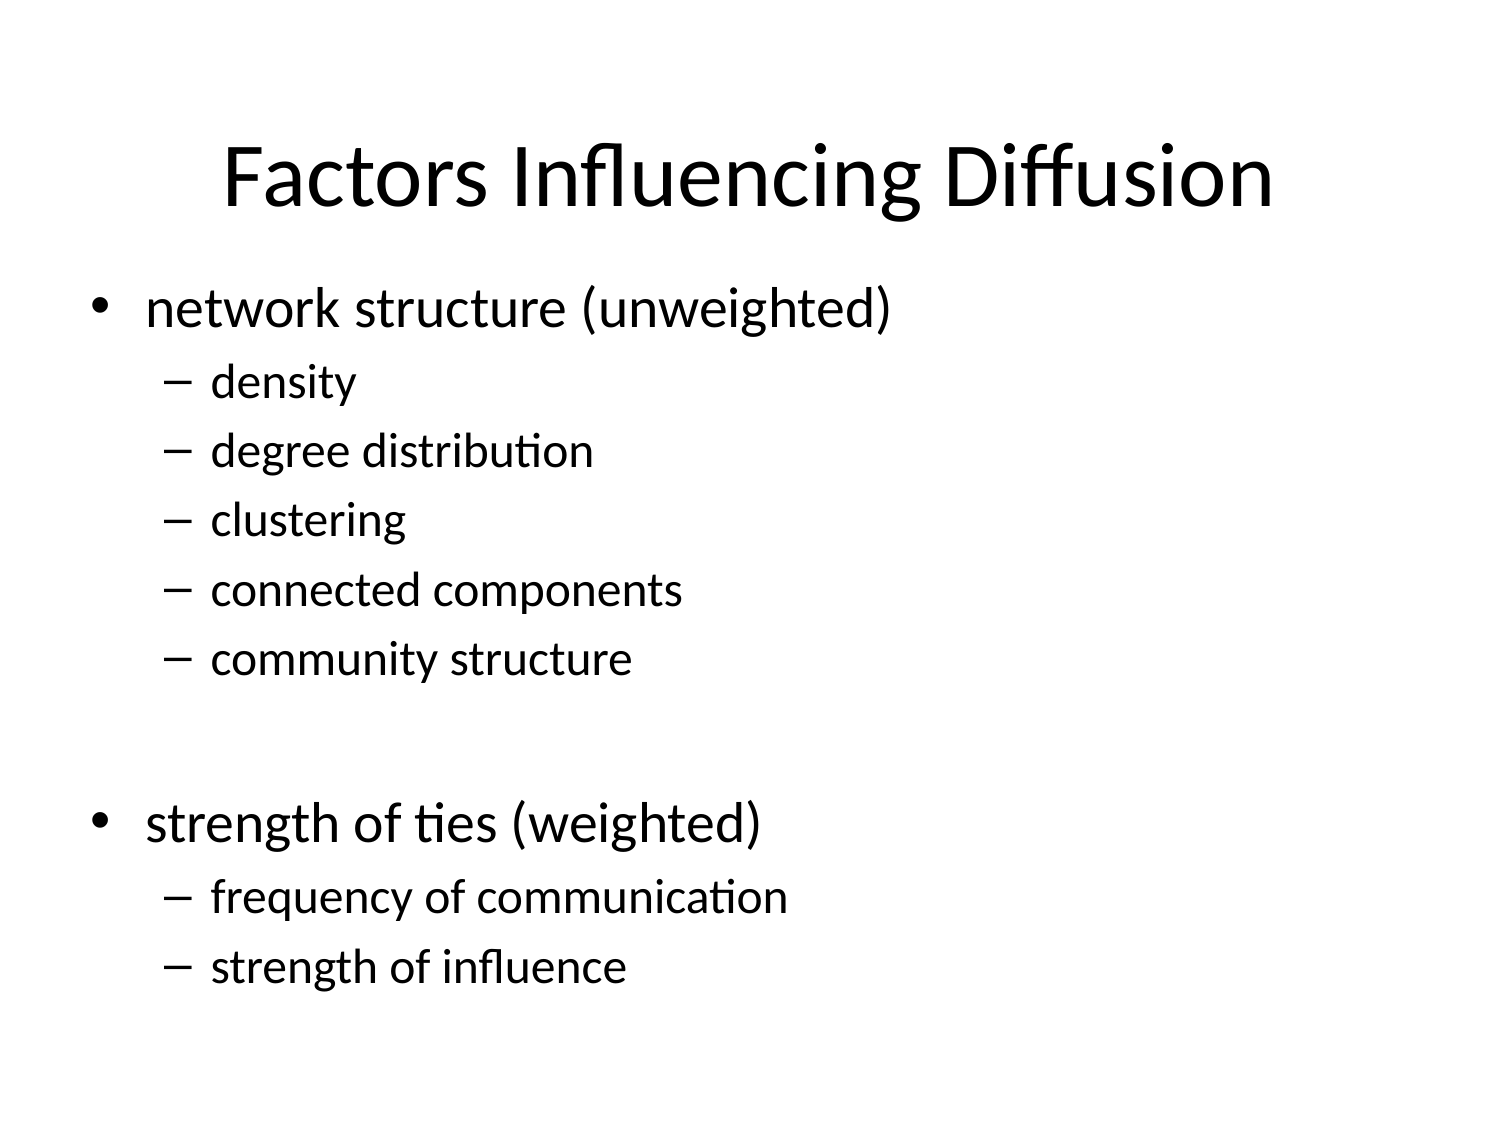

Factors Influencing Diffusion
network structure (unweighted)
density
degree distribution
clustering
connected components
community structure

strength of ties (weighted)
frequency of communication
strength of influence